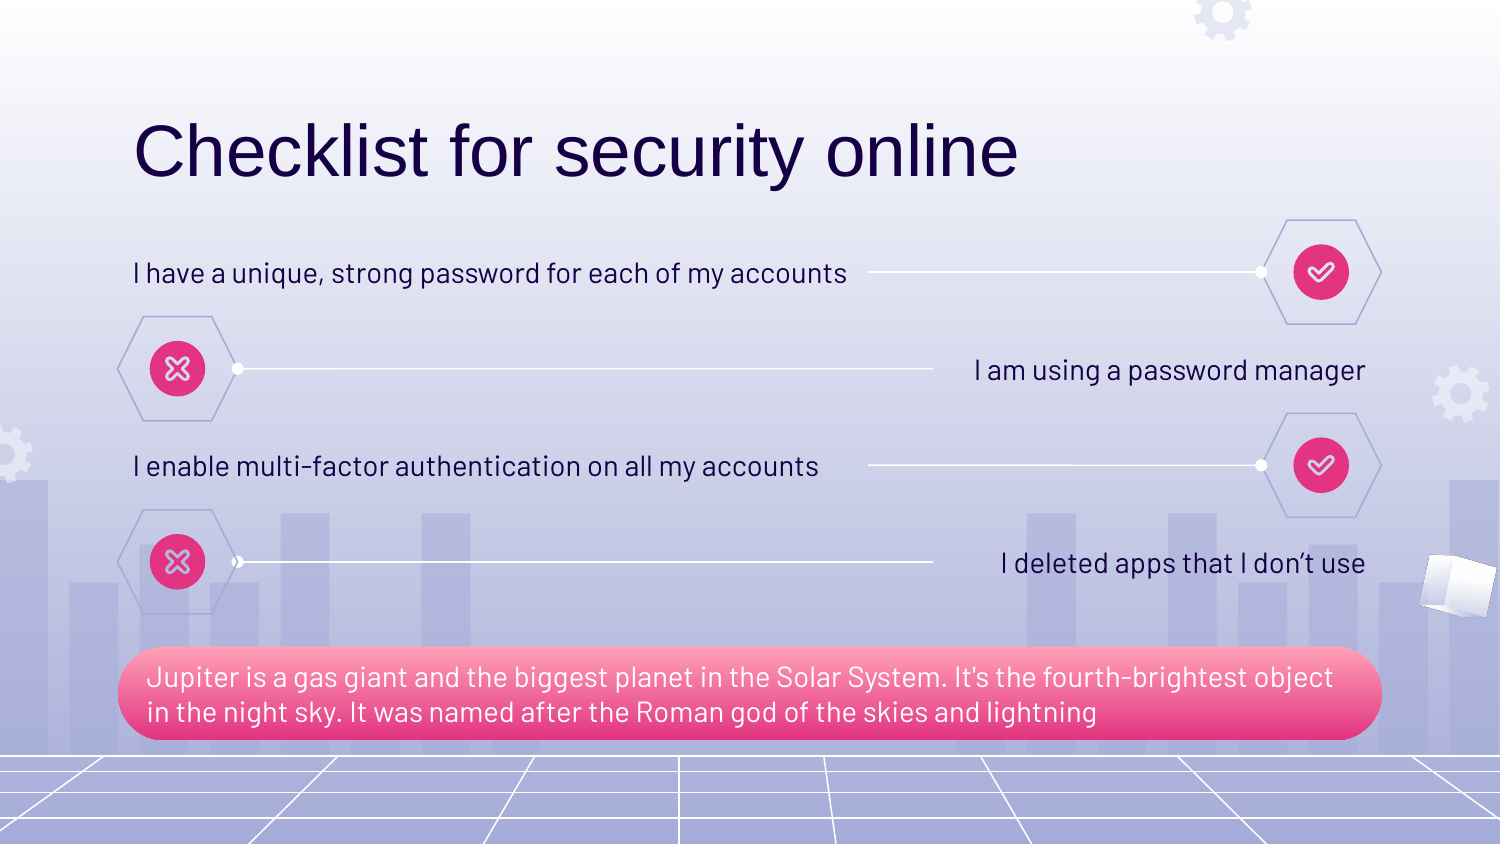

# Checklist for security online

I have a unique, strong password for each of my accounts

I am using a password manager

I enable multi-factor authentication on all my accounts

I deleted apps that I don’t use

Jupiter is a gas giant and the biggest planet in the Solar System. It's the fourth-brightest object in the night sky. It was named after the Roman god of the skies and lightning